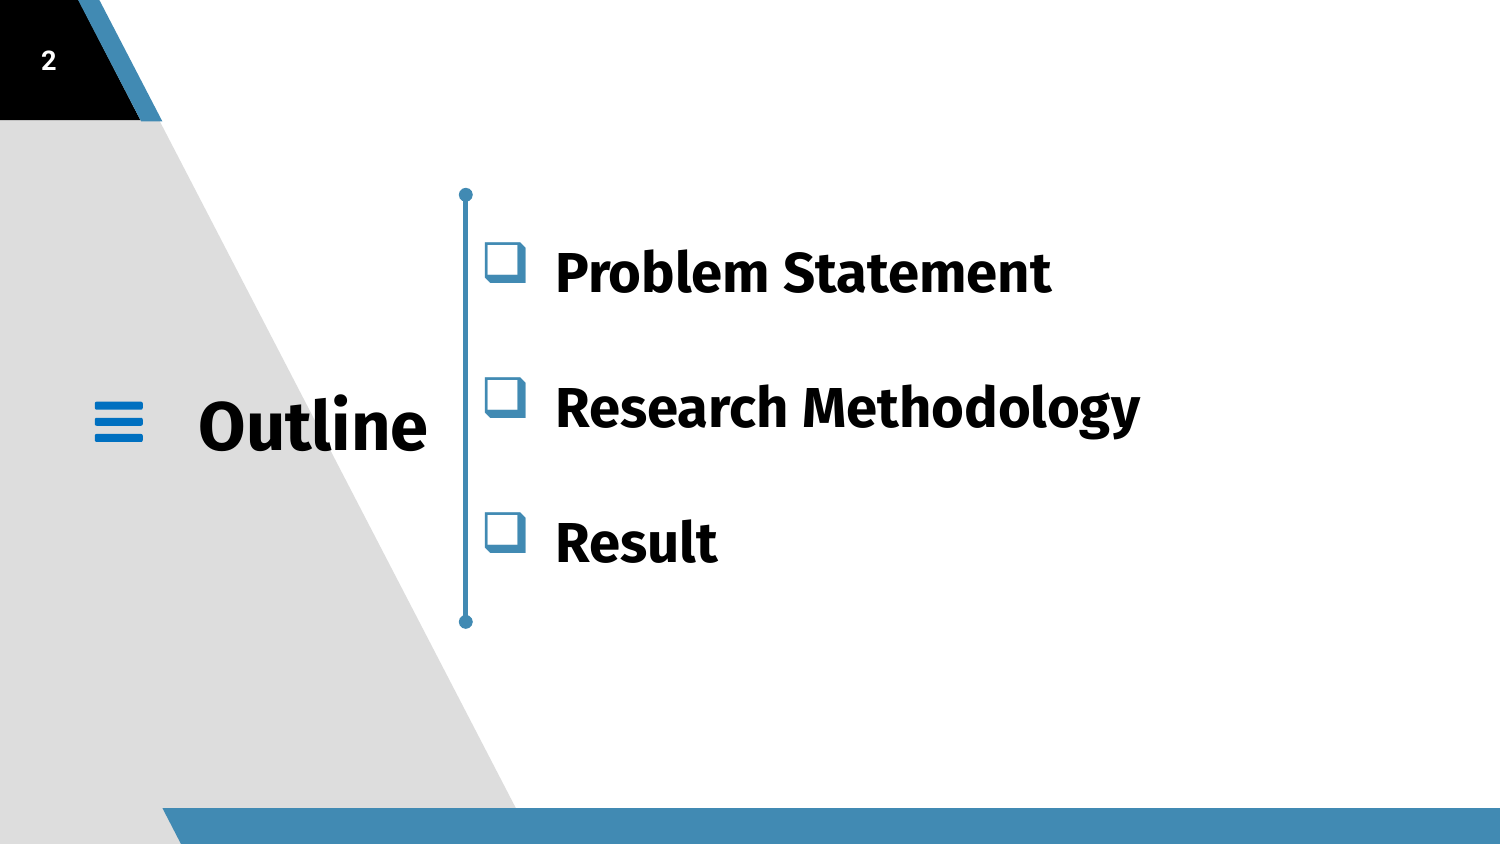

2

Problem Statement

Research Methodology

Result

Outline